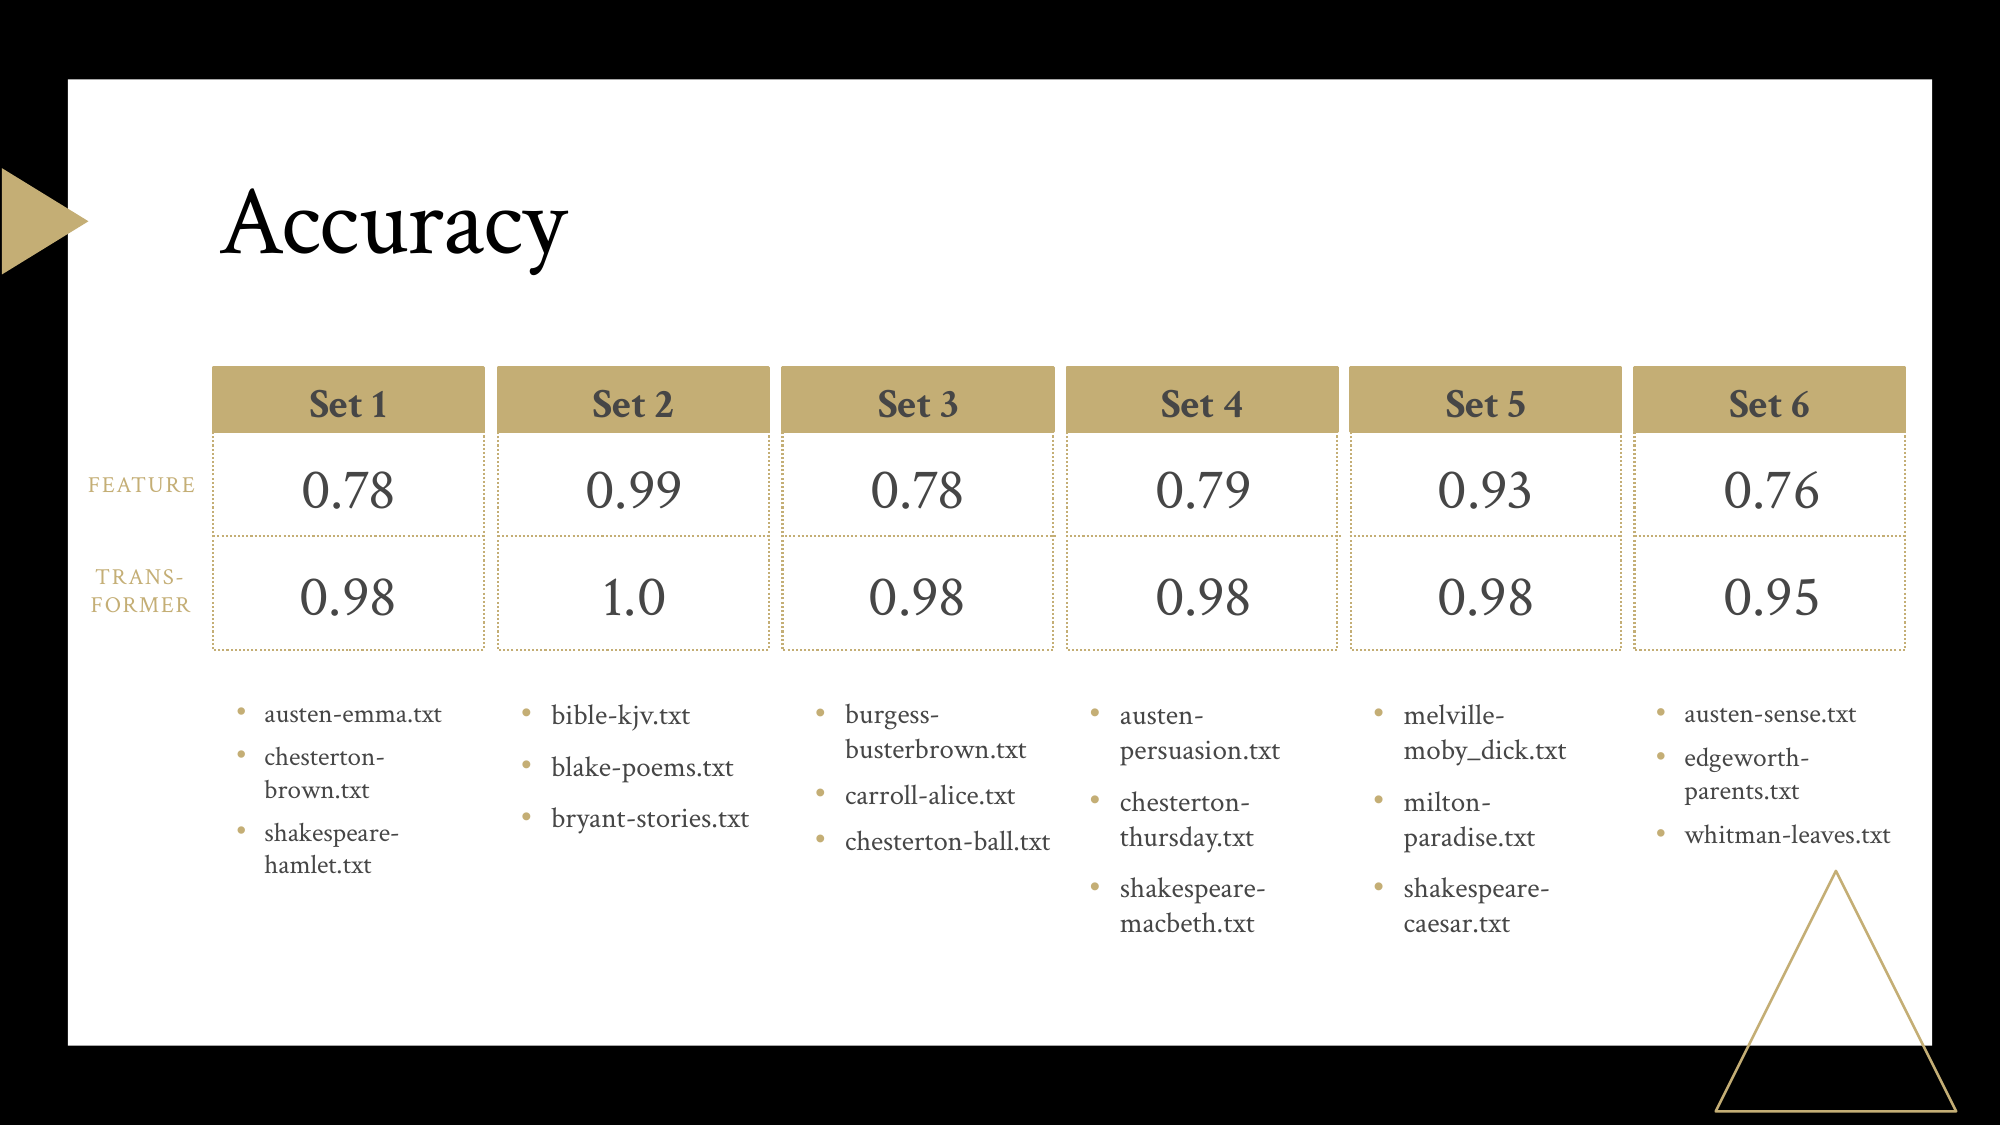

# Accuracy

Set 1
Set 2

Set 3

Set 4

Set 5

Set 6

0.78
0.99
0.78
0.79
0.93
0.76
FEATURE

0.98
1.0
0.98
0.98
0.98
0.95
TRANS-FORMER

austen-emma.txt
chesterton-brown.txt
shakespeare-hamlet.txt
bible-kjv.txt
blake-poems.txt
bryant-stories.txt
burgess-busterbrown.txt
carroll-alice.txt
chesterton-ball.txt
austen-persuasion.txt
chesterton-thursday.txt
shakespeare-macbeth.txt
melville-moby_dick.txt
milton-paradise.txt
shakespeare-caesar.txt
austen-sense.txt
edgeworth-parents.txt
whitman-leaves.txt